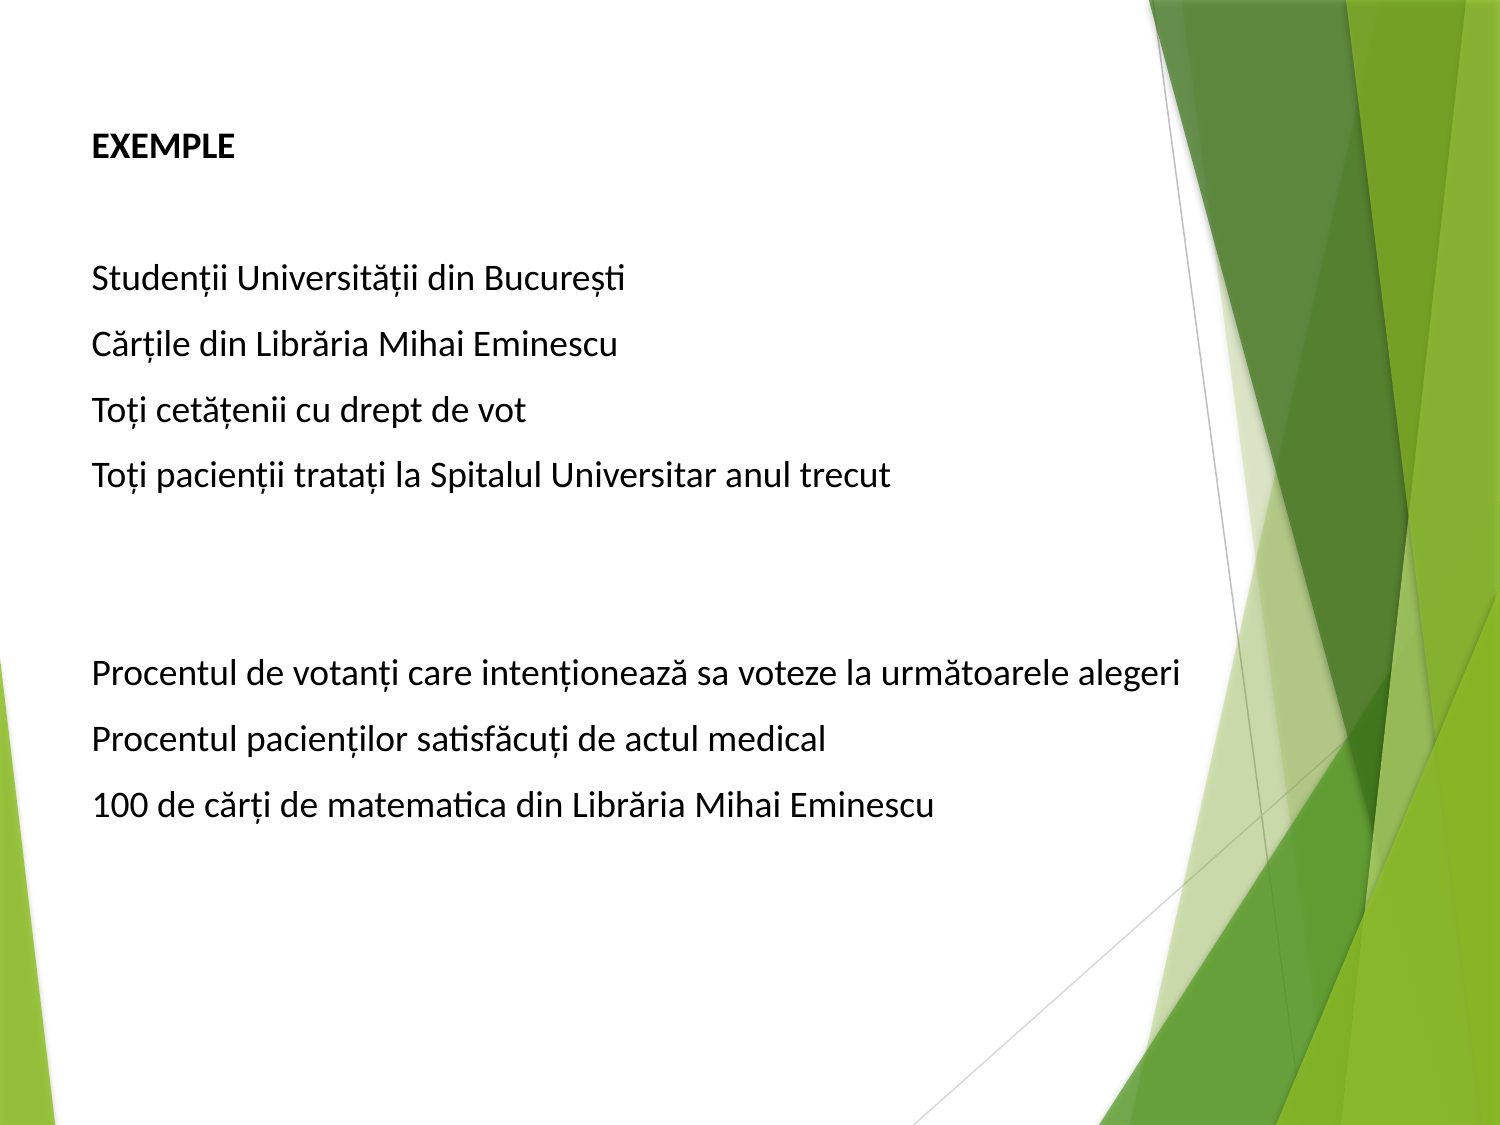

EXEMPLE

Studenții Universității din București
Cărțile din Librăria Mihai Eminescu
Toți cetățenii cu drept de vot
Toți pacienții tratați la Spitalul Universitar anul trecut

Procentul de votanți care intenționează sa voteze la următoarele alegeri
Procentul pacienților satisfăcuți de actul medical
100 de cărți de matematica din Librăria Mihai Eminescu